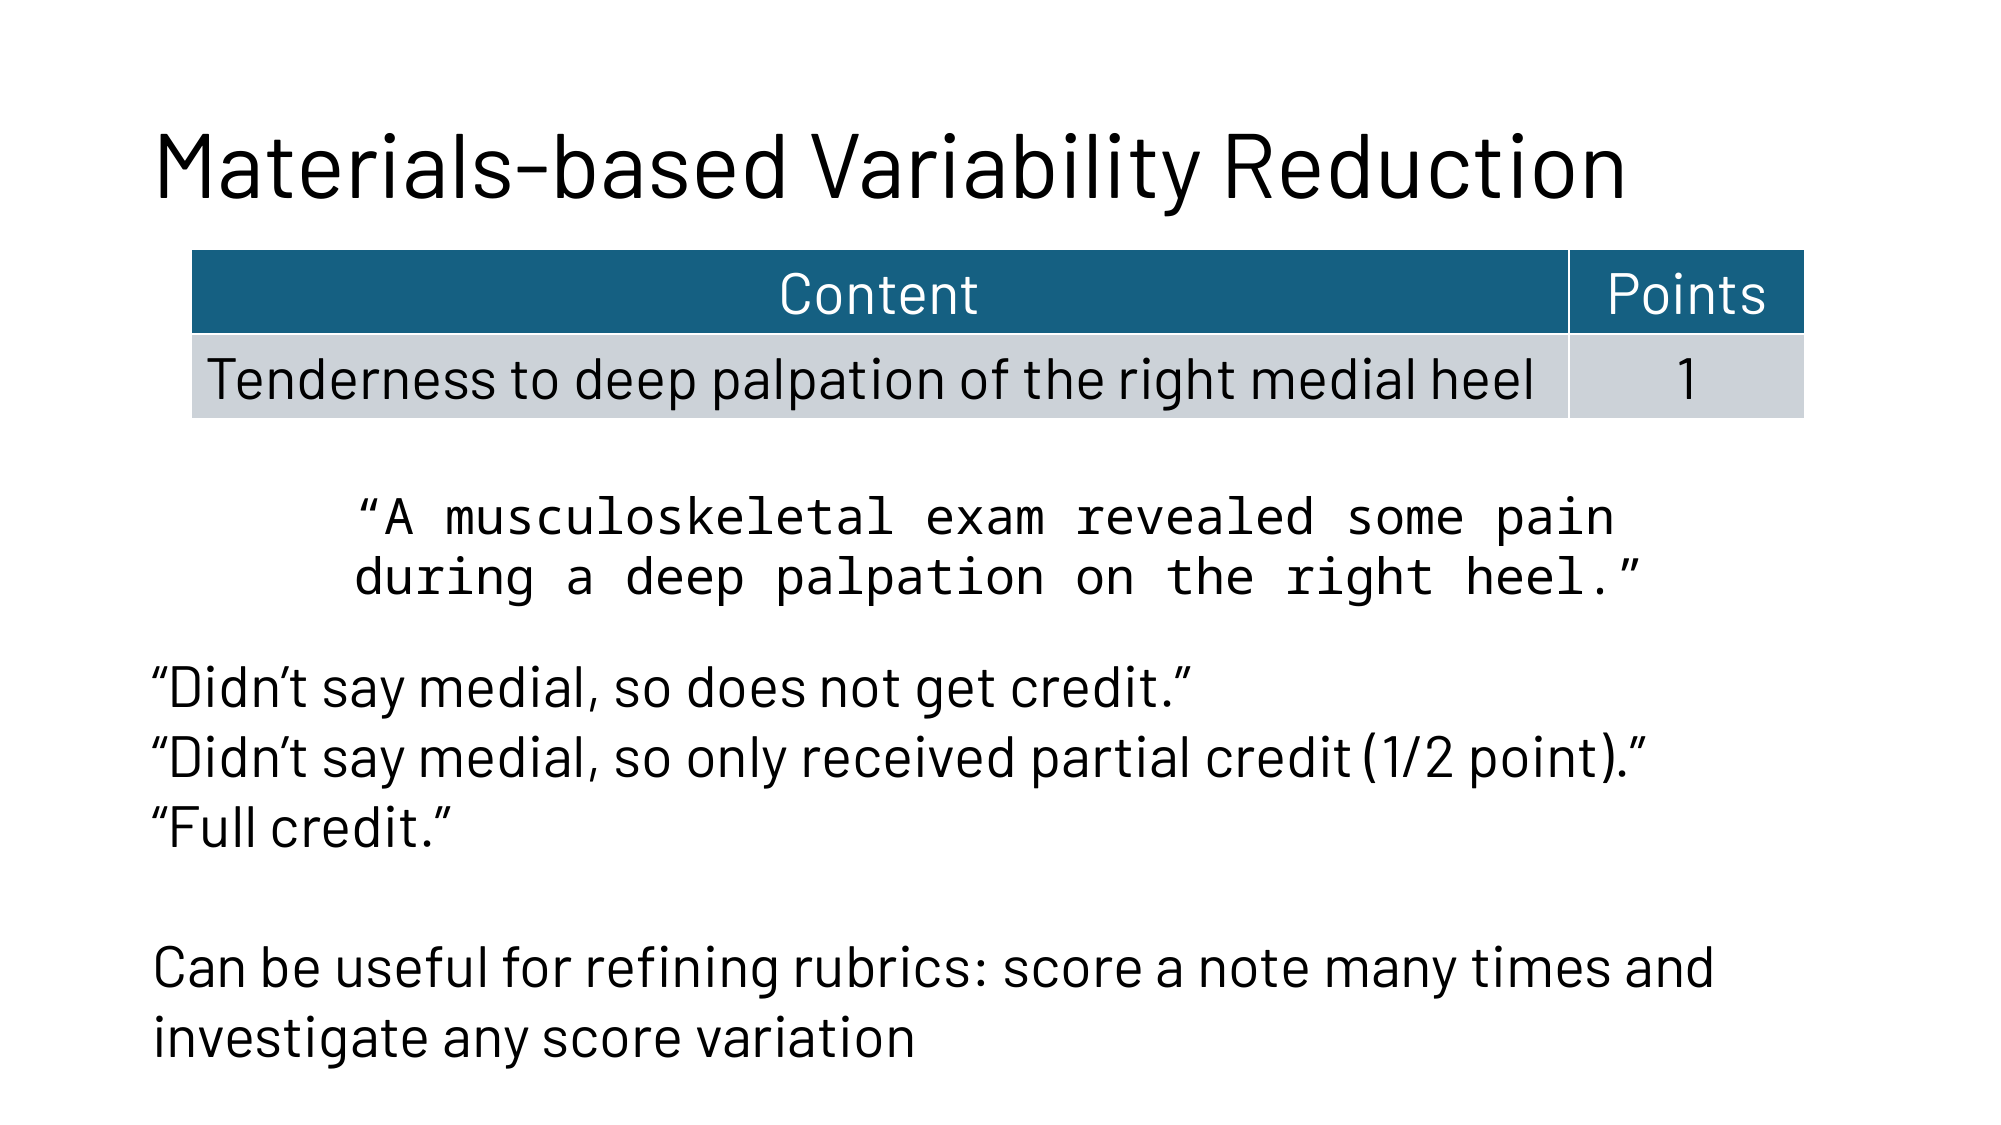

# Materials-based Variability Reduction
| Content | Points |
| --- | --- |
| Tenderness to deep palpation of the right medial heel | 1 |
“A musculoskeletal exam revealed some pain
during a deep palpation on the right heel.”

“Didn’t say medial, so does not get credit.”
“Didn’t say medial, so only received partial credit (1/2 point).”
“Full credit.”

Can be useful for refining rubrics: score a note many times and investigate any score variation